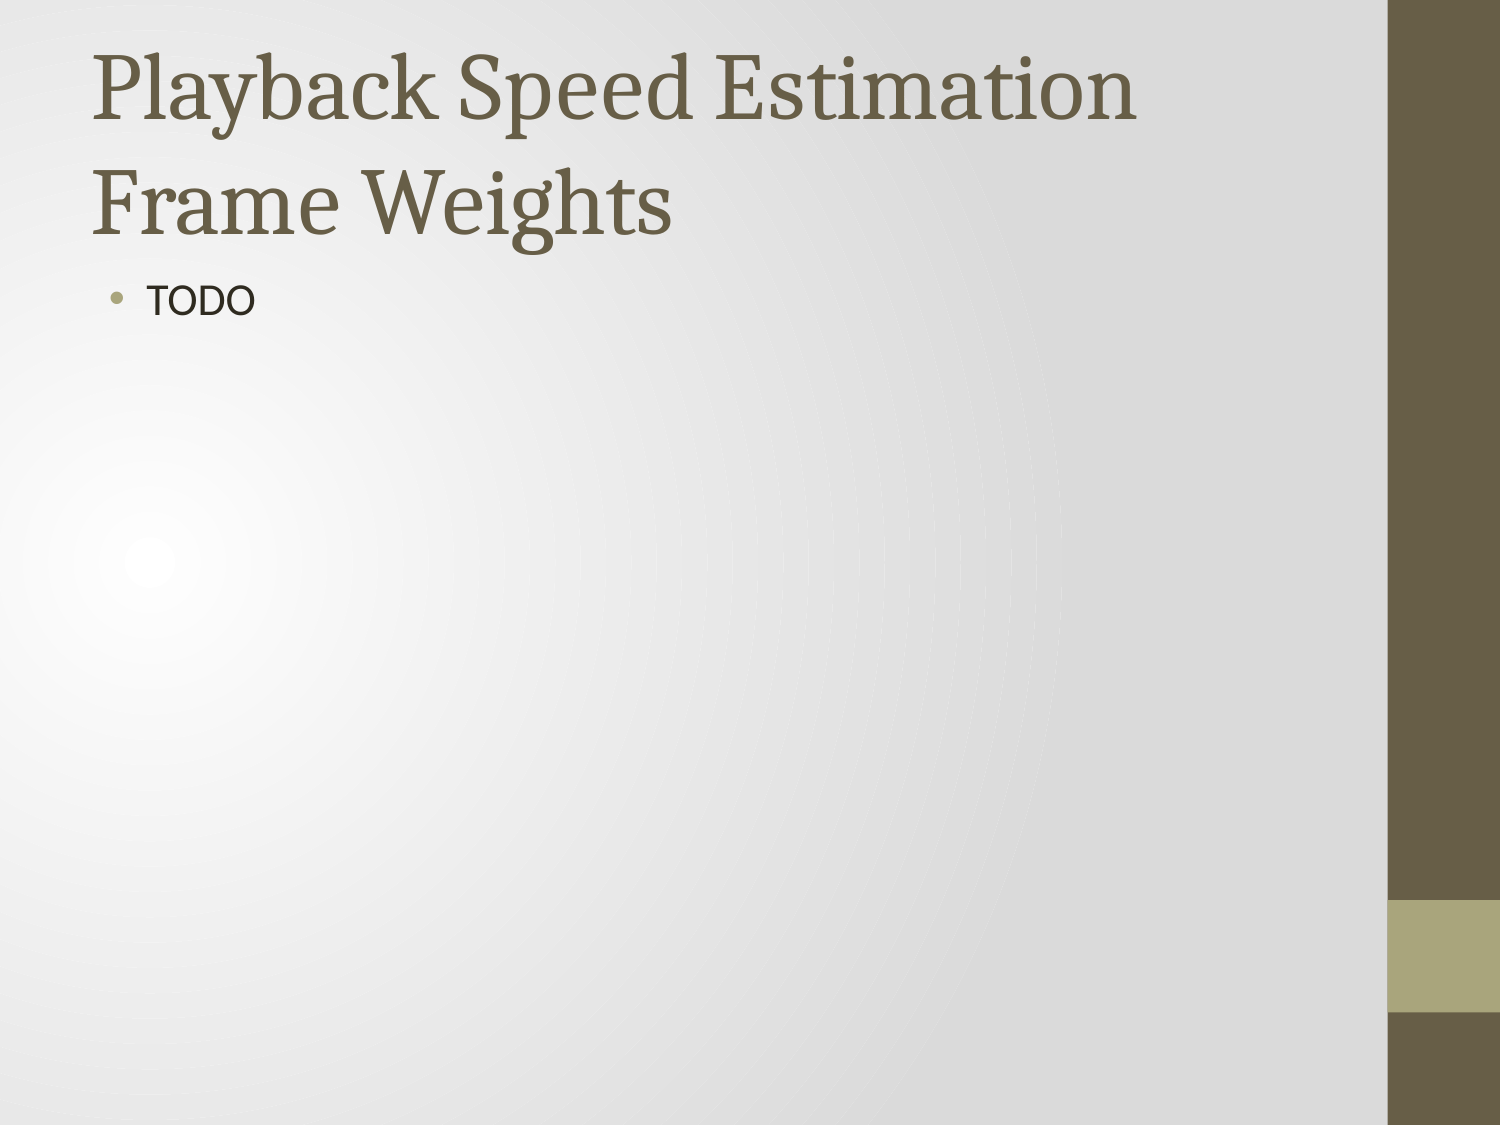

# Playback Speed Estimation Frame Weights
TODO